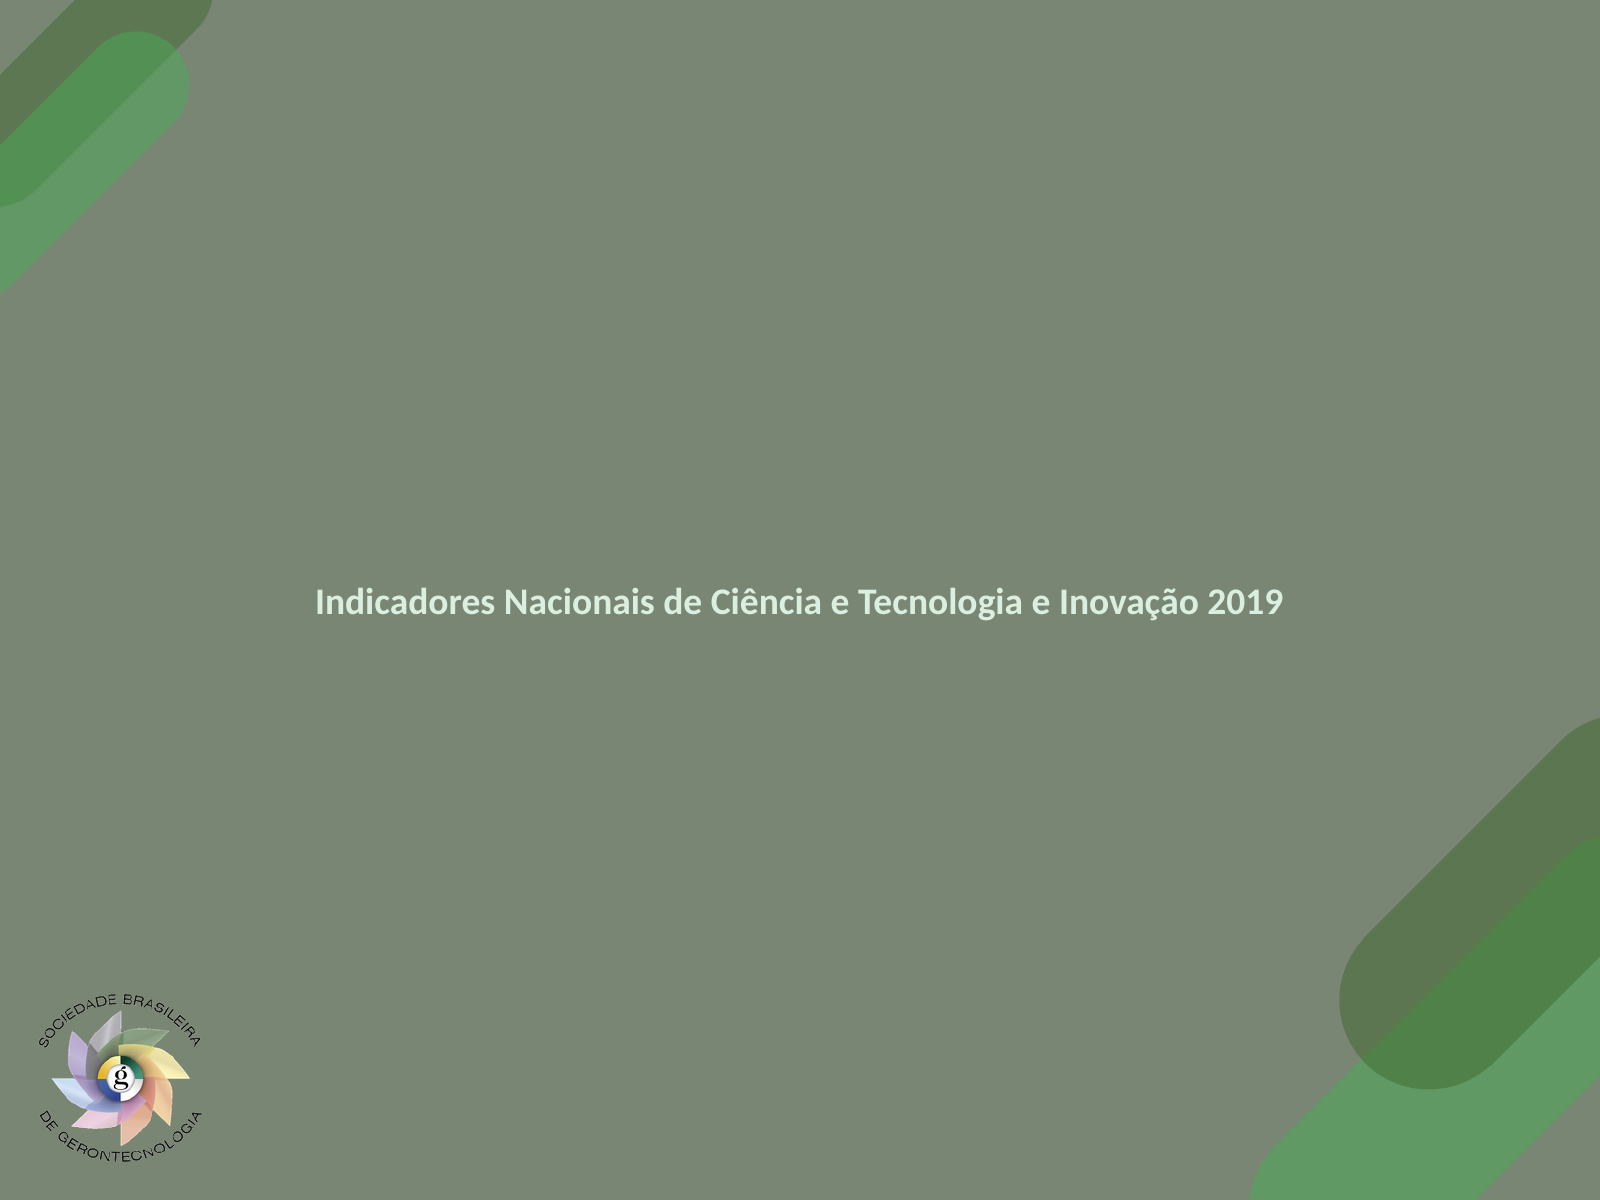

# Indicadores Nacionais de Ciência e Tecnologia e Inovação 2019